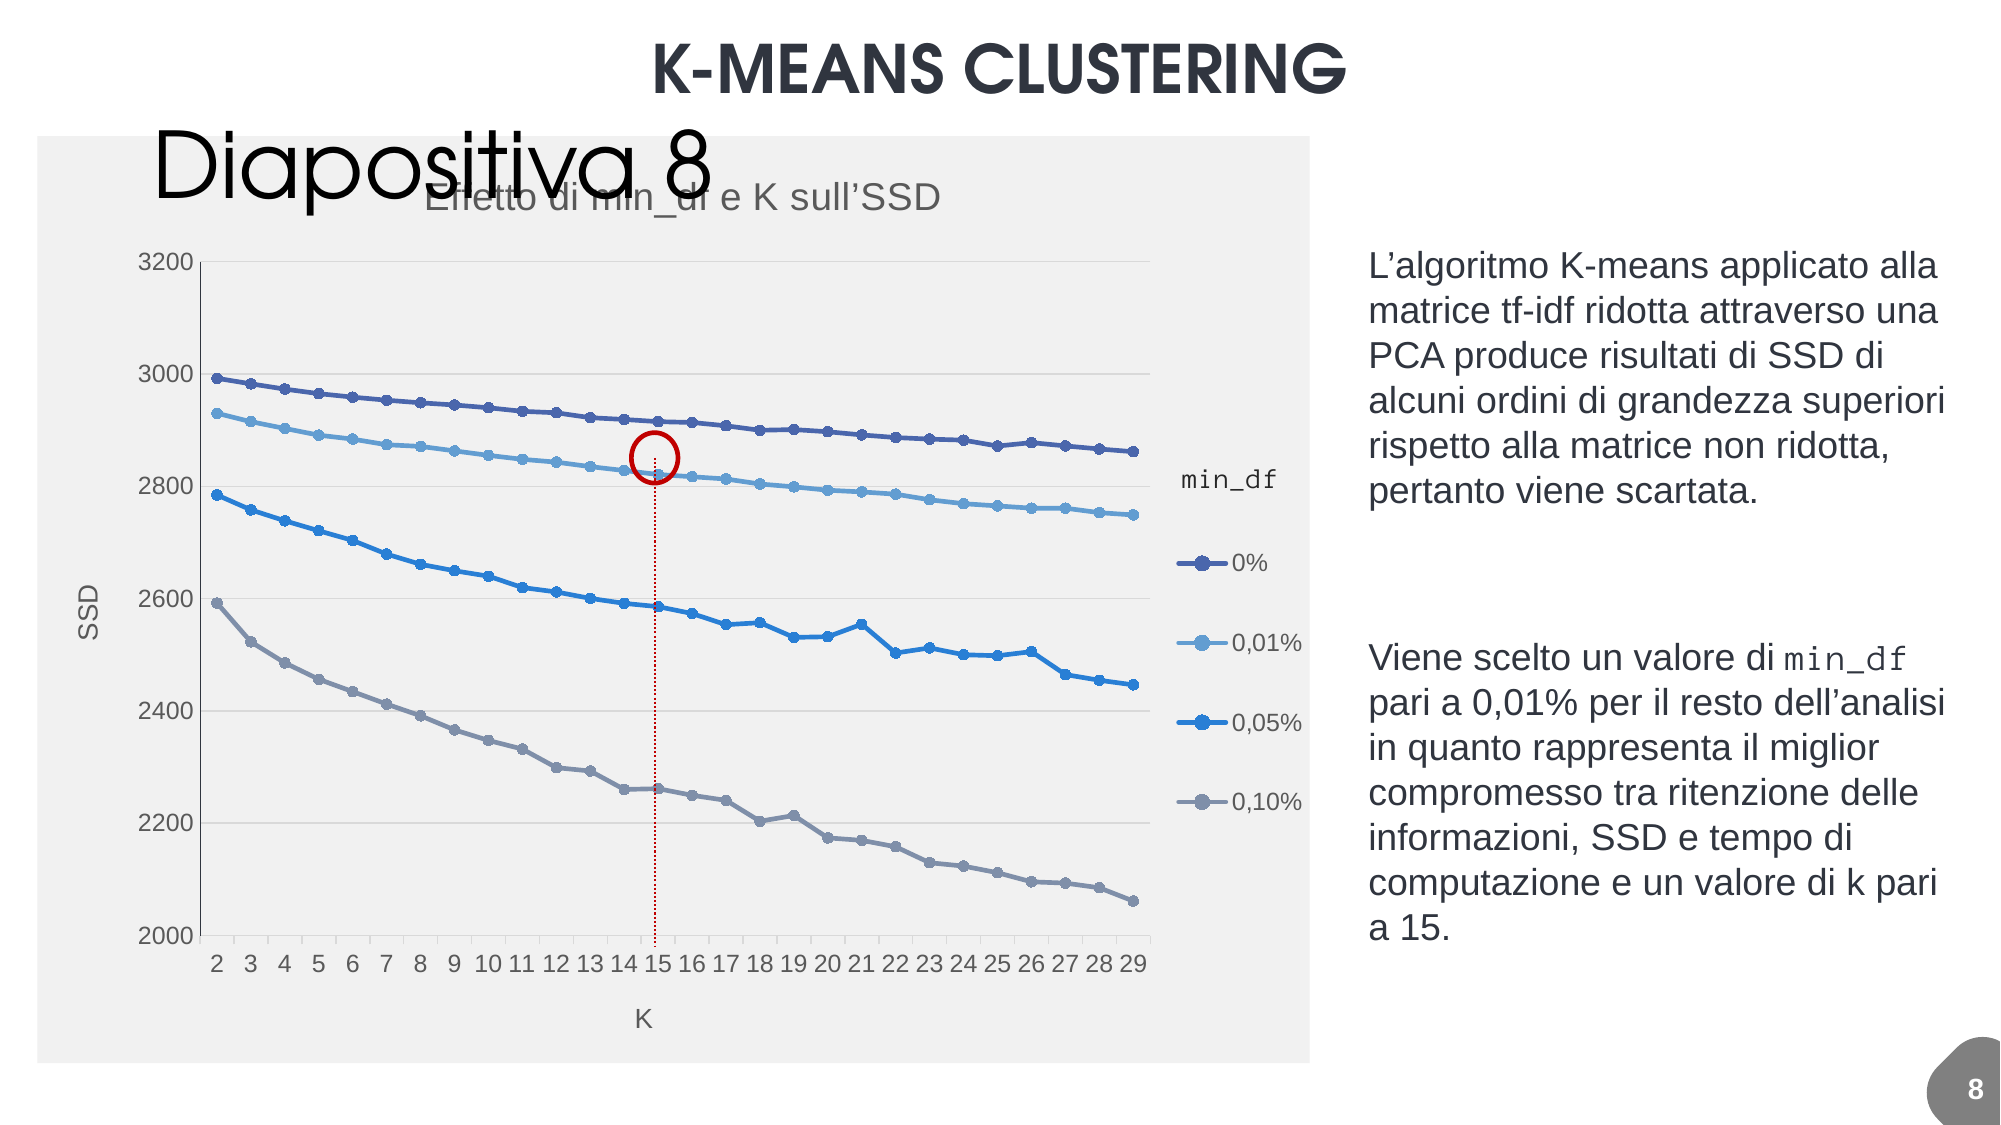

K-MEANS CLUSTERING
# Diapositiva 8

### Chart: Effetto di min_df e K sull’SSD

| Category | 0% | 0,01% | 0,05% | 0,10% |
|---|---|---|---|---|
| 2 | 2992.28799755982 | 2930.0 | 2784.4513985458 | 2592.00795002133 |
| 3 | 2982.34147864438 | 2915.0 | 2757.96041383509 | 2522.81148955954 |
| 4 | 2973.06566341975 | 2903.0 | 2738.54725593266 | 2485.38918896599 |
| 5 | 2964.89754463587 | 2891.0 | 2720.80751613217 | 2456.20711365917 |
| 6 | 2958.68688527823 | 2884.0 | 2703.53590237692 | 2434.27264330527 |
| 7 | 2953.25316077727 | 2874.0 | 2679.24132602004 | 2411.99110227748 |
| 8 | 2948.6802391347 | 2871.0 | 2661.02780800474 | 2391.21986061117 |
| 9 | 2944.68996355634 | 2863.0 | 2649.58531250664 | 2366.05154610027 |
| 10 | 2939.75091305321 | 2855.0 | 2639.90898664227 | 2347.37455602242 |
| 11 | 2933.5193488733 | 2848.0 | 2619.73394334905 | 2331.95246966164 |
| 12 | 2930.83371312212 | 2843.0 | 2611.82866131006 | 2298.88153868461 |
| 13 | 2922.11393408877 | 2835.0 | 2600.36499660608 | 2292.95413471675 |
| 14 | 2918.96567839058 | 2828.0 | 2591.47809839236 | 2260.13670303399 |
| 15 | 2915.047263008 | 2821.0 | 2585.5209954729 | 2261.44096348553 |
| 16 | 2913.66015873701 | 2817.0 | 2573.29205661765 | 2249.6933259431 |
| 17 | 2907.75152118375 | 2813.0 | 2553.51120625238 | 2240.67415517474 |
| 18 | 2899.70583812357 | 2804.0 | 2557.00387345886 | 2203.4929233001 |
| 19 | 2901.02577540958 | 2799.0 | 2530.89498902795 | 2213.71217832196 |
| 20 | 2897.12173273752 | 2793.0 | 2532.06464618528 | 2173.83515749775 |
| 21 | 2891.47347808403 | 2790.0 | 2554.30461726882 | 2169.43704650398 |
| 22 | 2886.84413229389 | 2786.0 | 2503.0 | 2158.01965203132 |
| 23 | 2883.96742862863 | 2776.0 | 2512.10862307661 | 2129.55494183122 |
| 24 | 2882.1284782786 | 2769.0 | 2500.0 | 2123.55589783593 |
| 25 | 2871.69705604732 | 2765.0 | 2498.19196820034 | 2111.82905368381 |
| 26 | 2877.79458833668 | 2761.0 | 2505.55985656895 | 2095.62774208973 |
| 27 | 2871.86768124286 | 2761.0 | 2464.59006359382 | 2093.34139738789 |
| 28 | 2866.37631544057 | 2753.0 | 2454.5559916541 | 2085.00867226599 |
| 29 | 2861.52409912415 | 2749.0 | 2446.35028247776 | 2061.33874481868 |
L’algoritmo K-means applicato alla matrice tf-idf ridotta attraverso una PCA produce risultati di SSD di alcuni ordini di grandezza superiori rispetto alla matrice non ridotta, pertanto viene scartata.
min_df
Viene scelto un valore di min_df pari a 0,01% per il resto dell’analisi in quanto rappresenta il miglior compromesso tra ritenzione delle informazioni, SSD e tempo di computazione e un valore di k pari a 15.

8